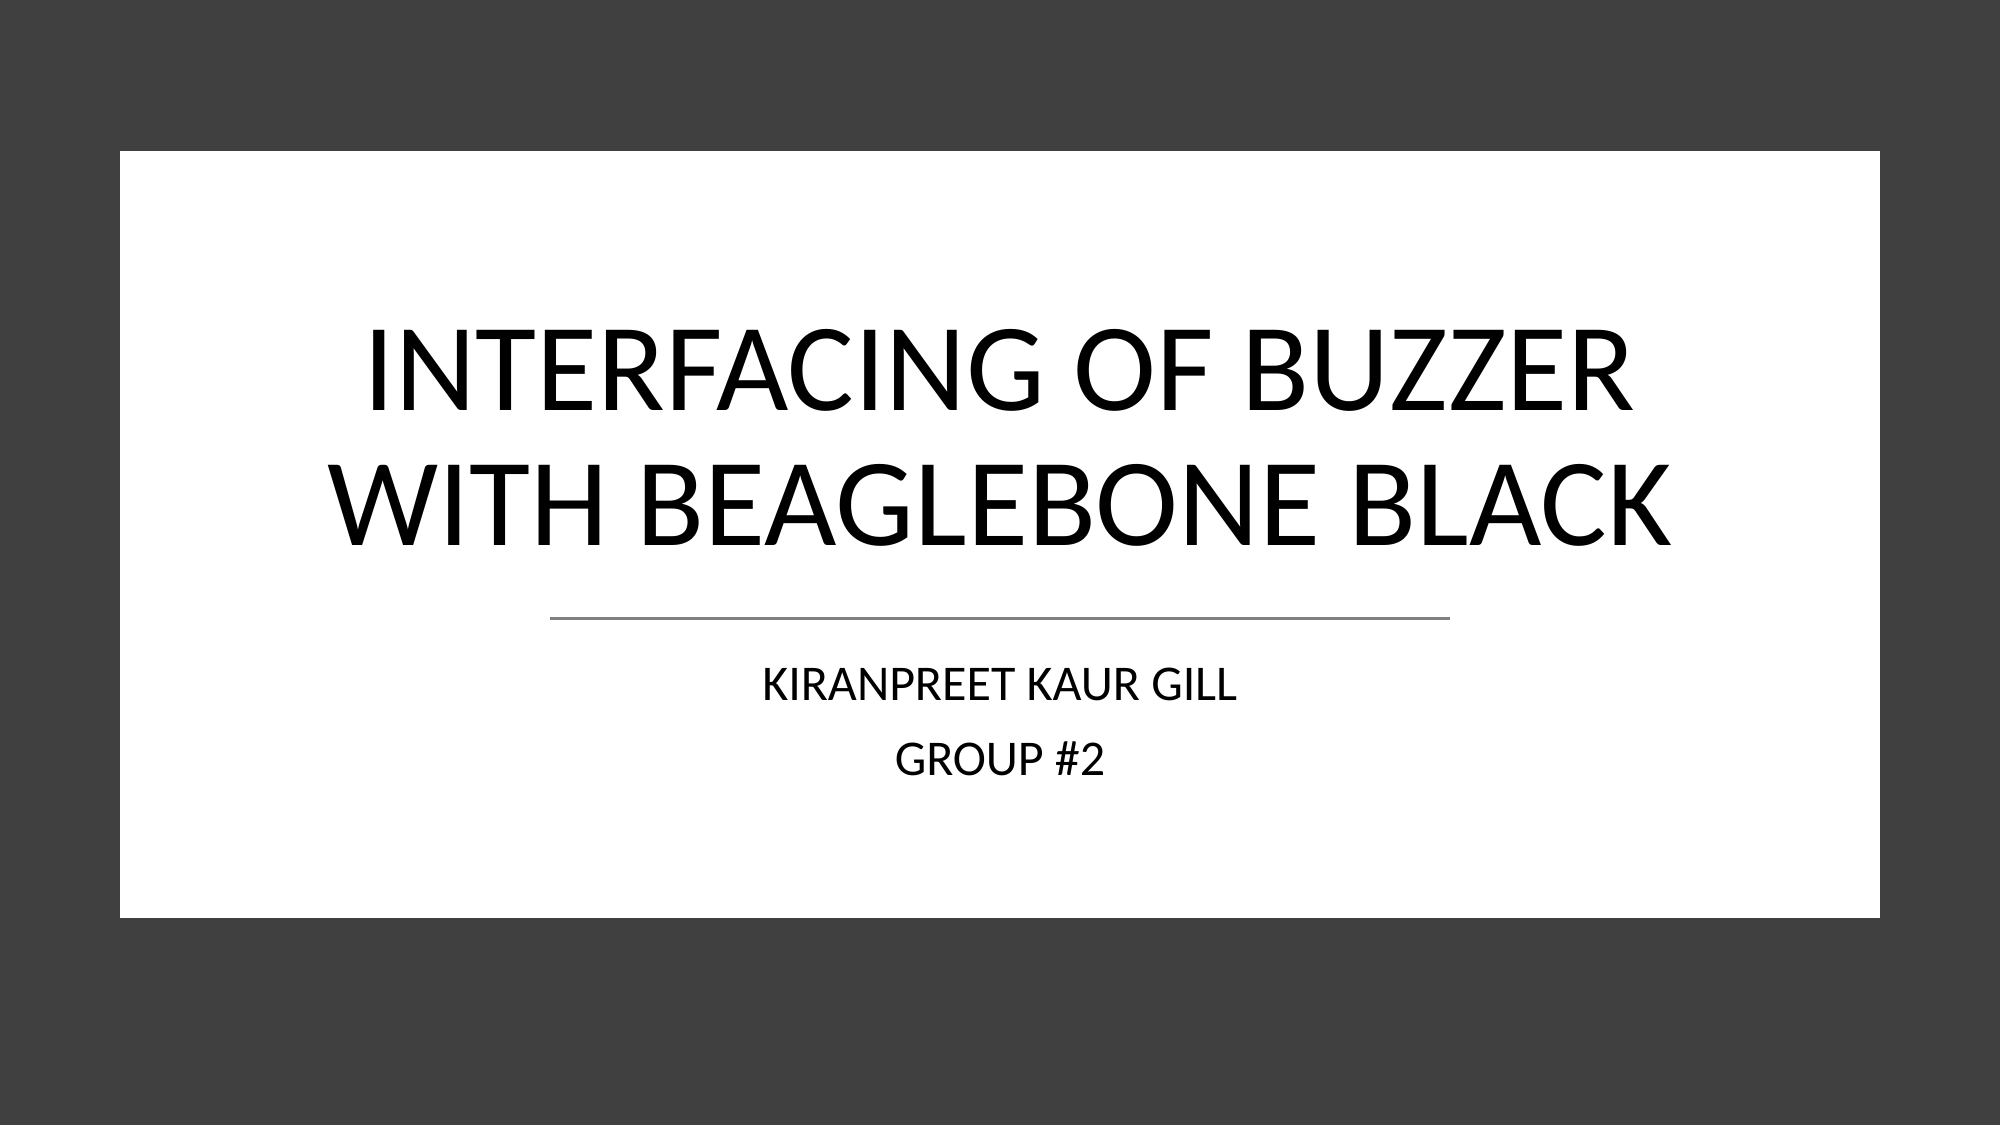

# INTERFACING OF BUZZER WITH BEAGLEBONE BLACK
KIRANPREET KAUR GILL
GROUP #2